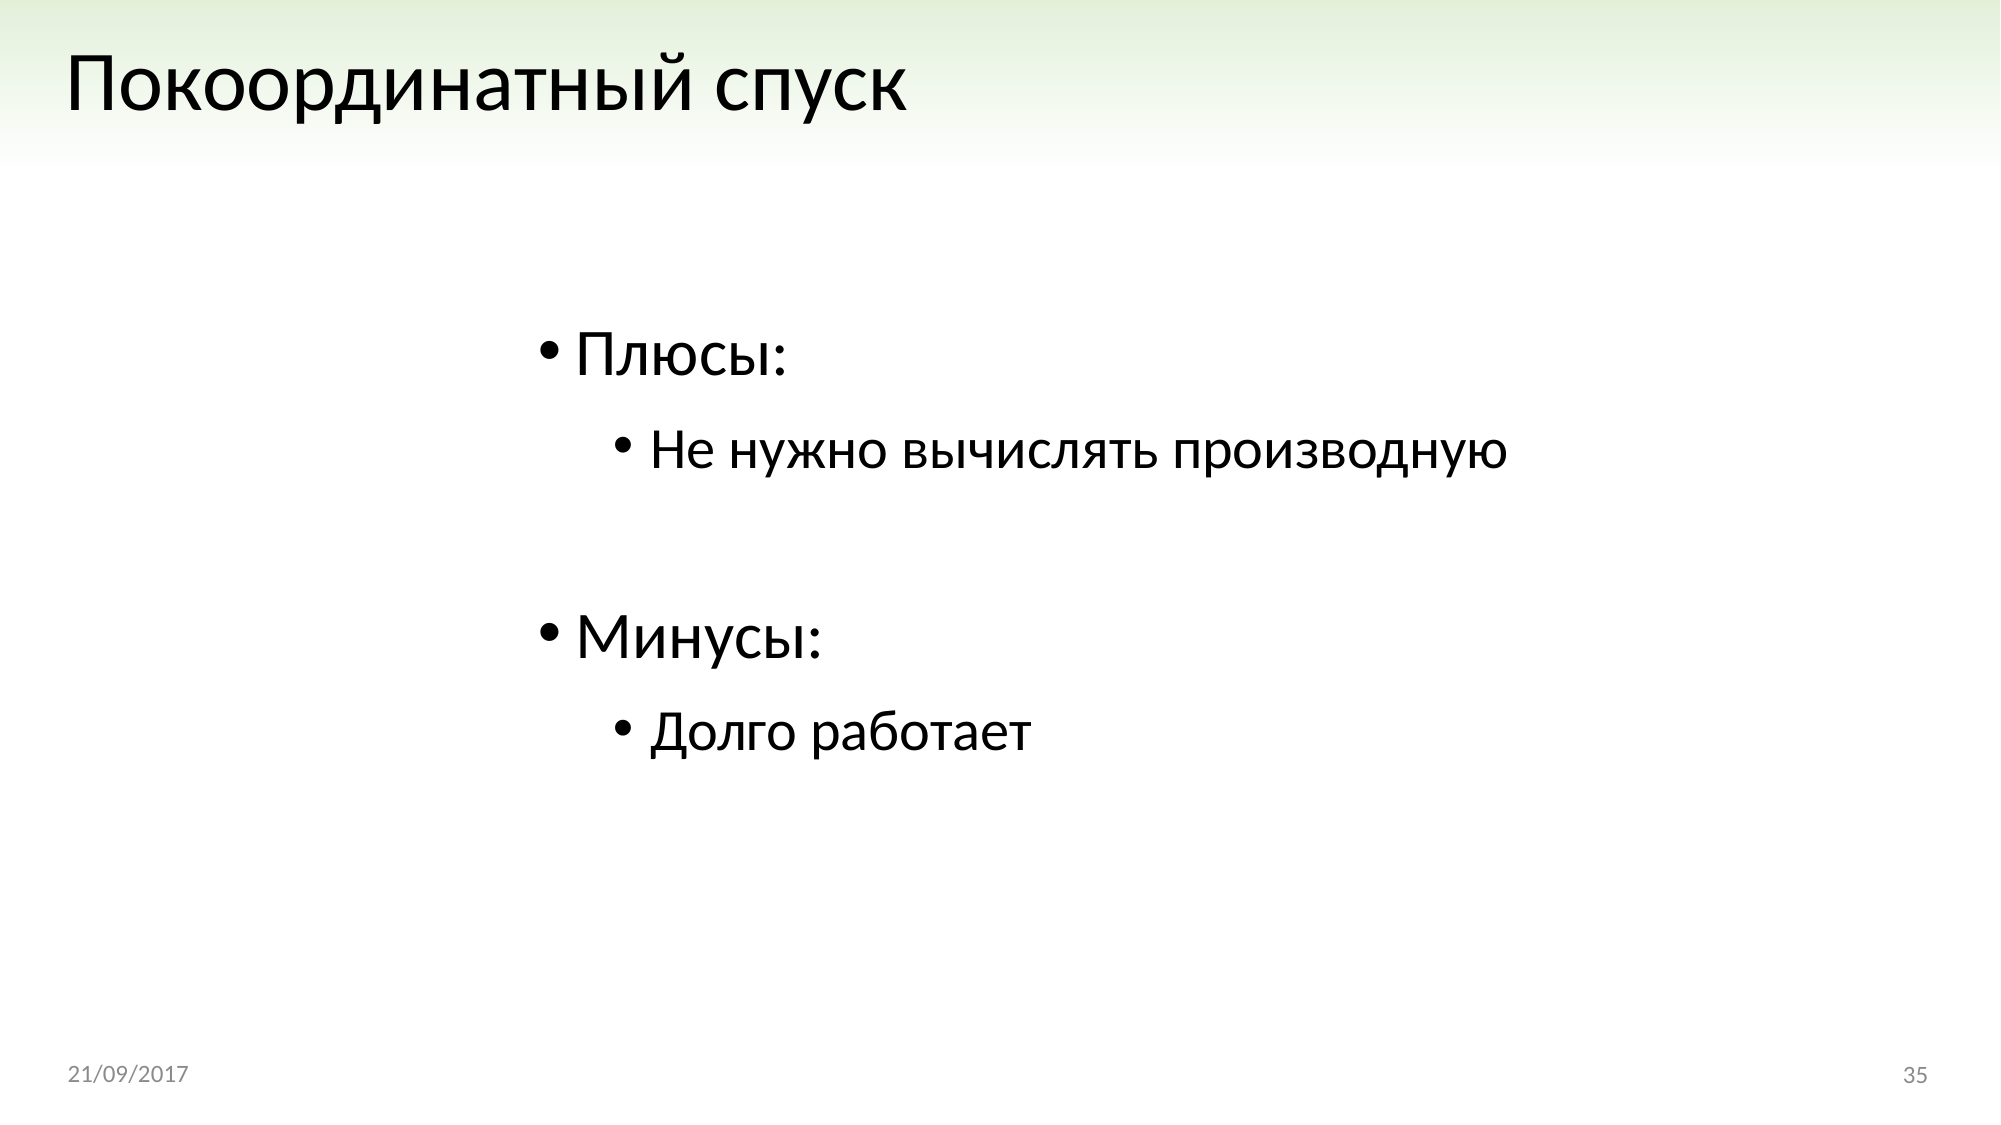

# Покоординатный спуск
Плюсы:
Не нужно вычислять производную

Минусы:
Долго работает
21/09/2017
35